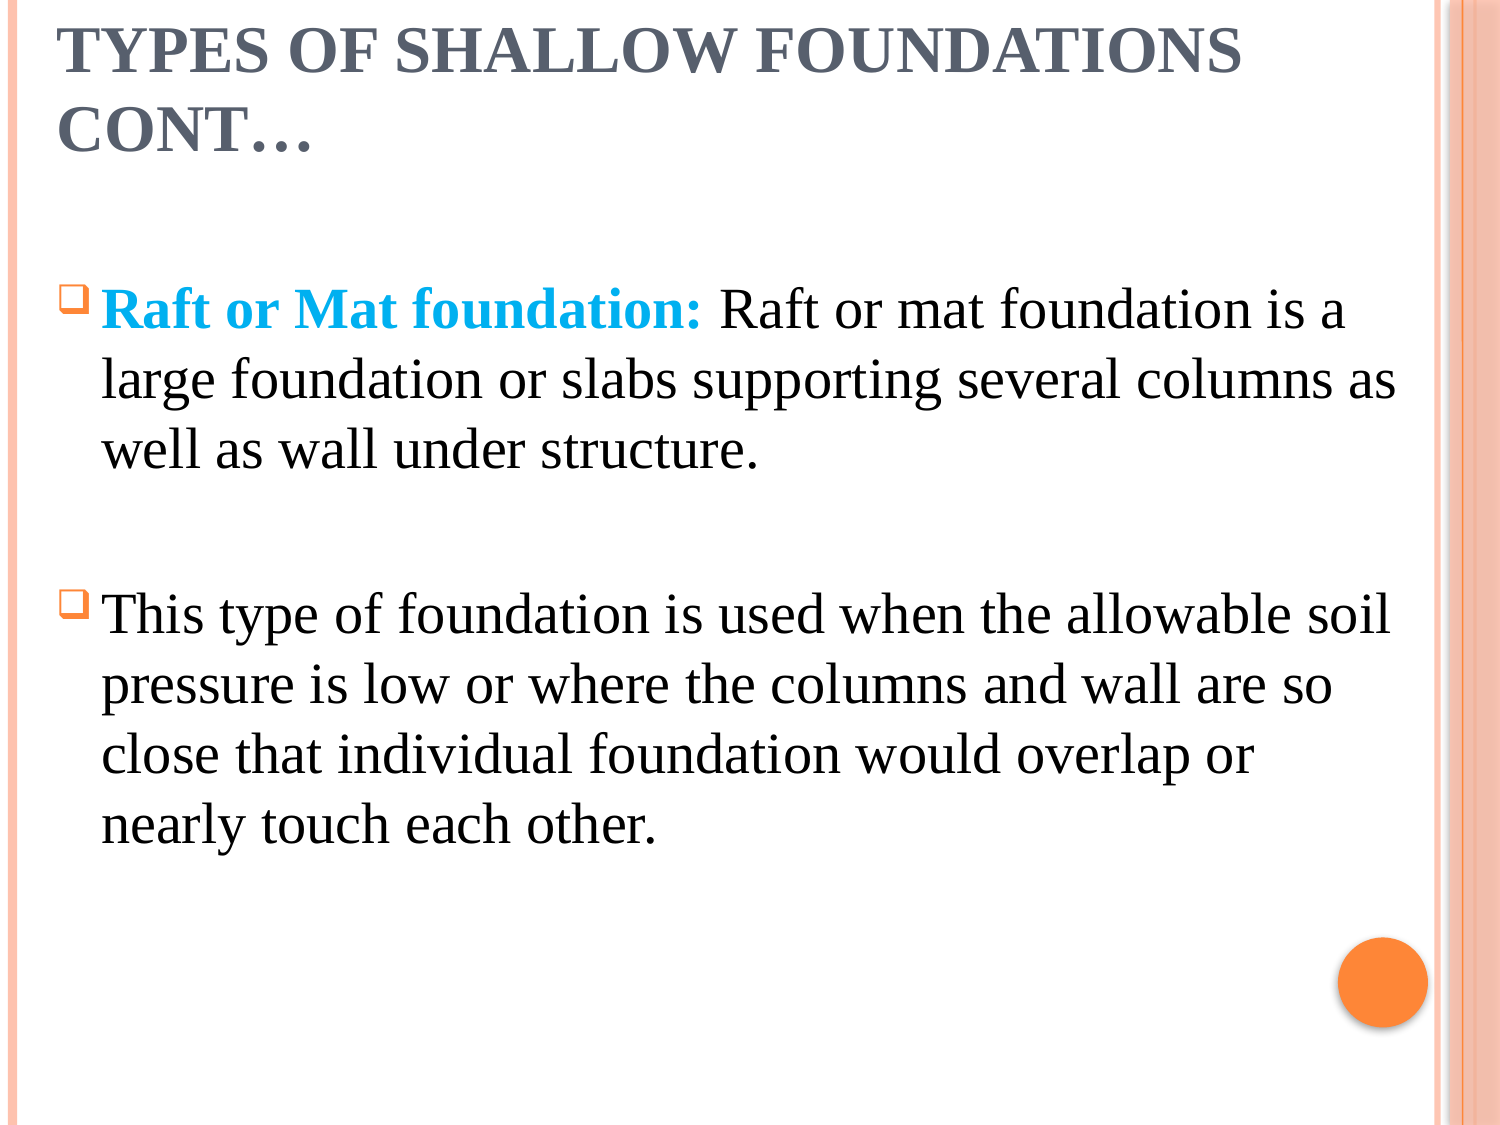

# Types of shallow foundations CONT…
Raft or Mat foundation: Raft or mat foundation is a large foundation or slabs supporting several columns as well as wall under structure.

This type of foundation is used when the allowable soil pressure is low or where the columns and wall are so close that individual foundation would overlap or nearly touch each other.